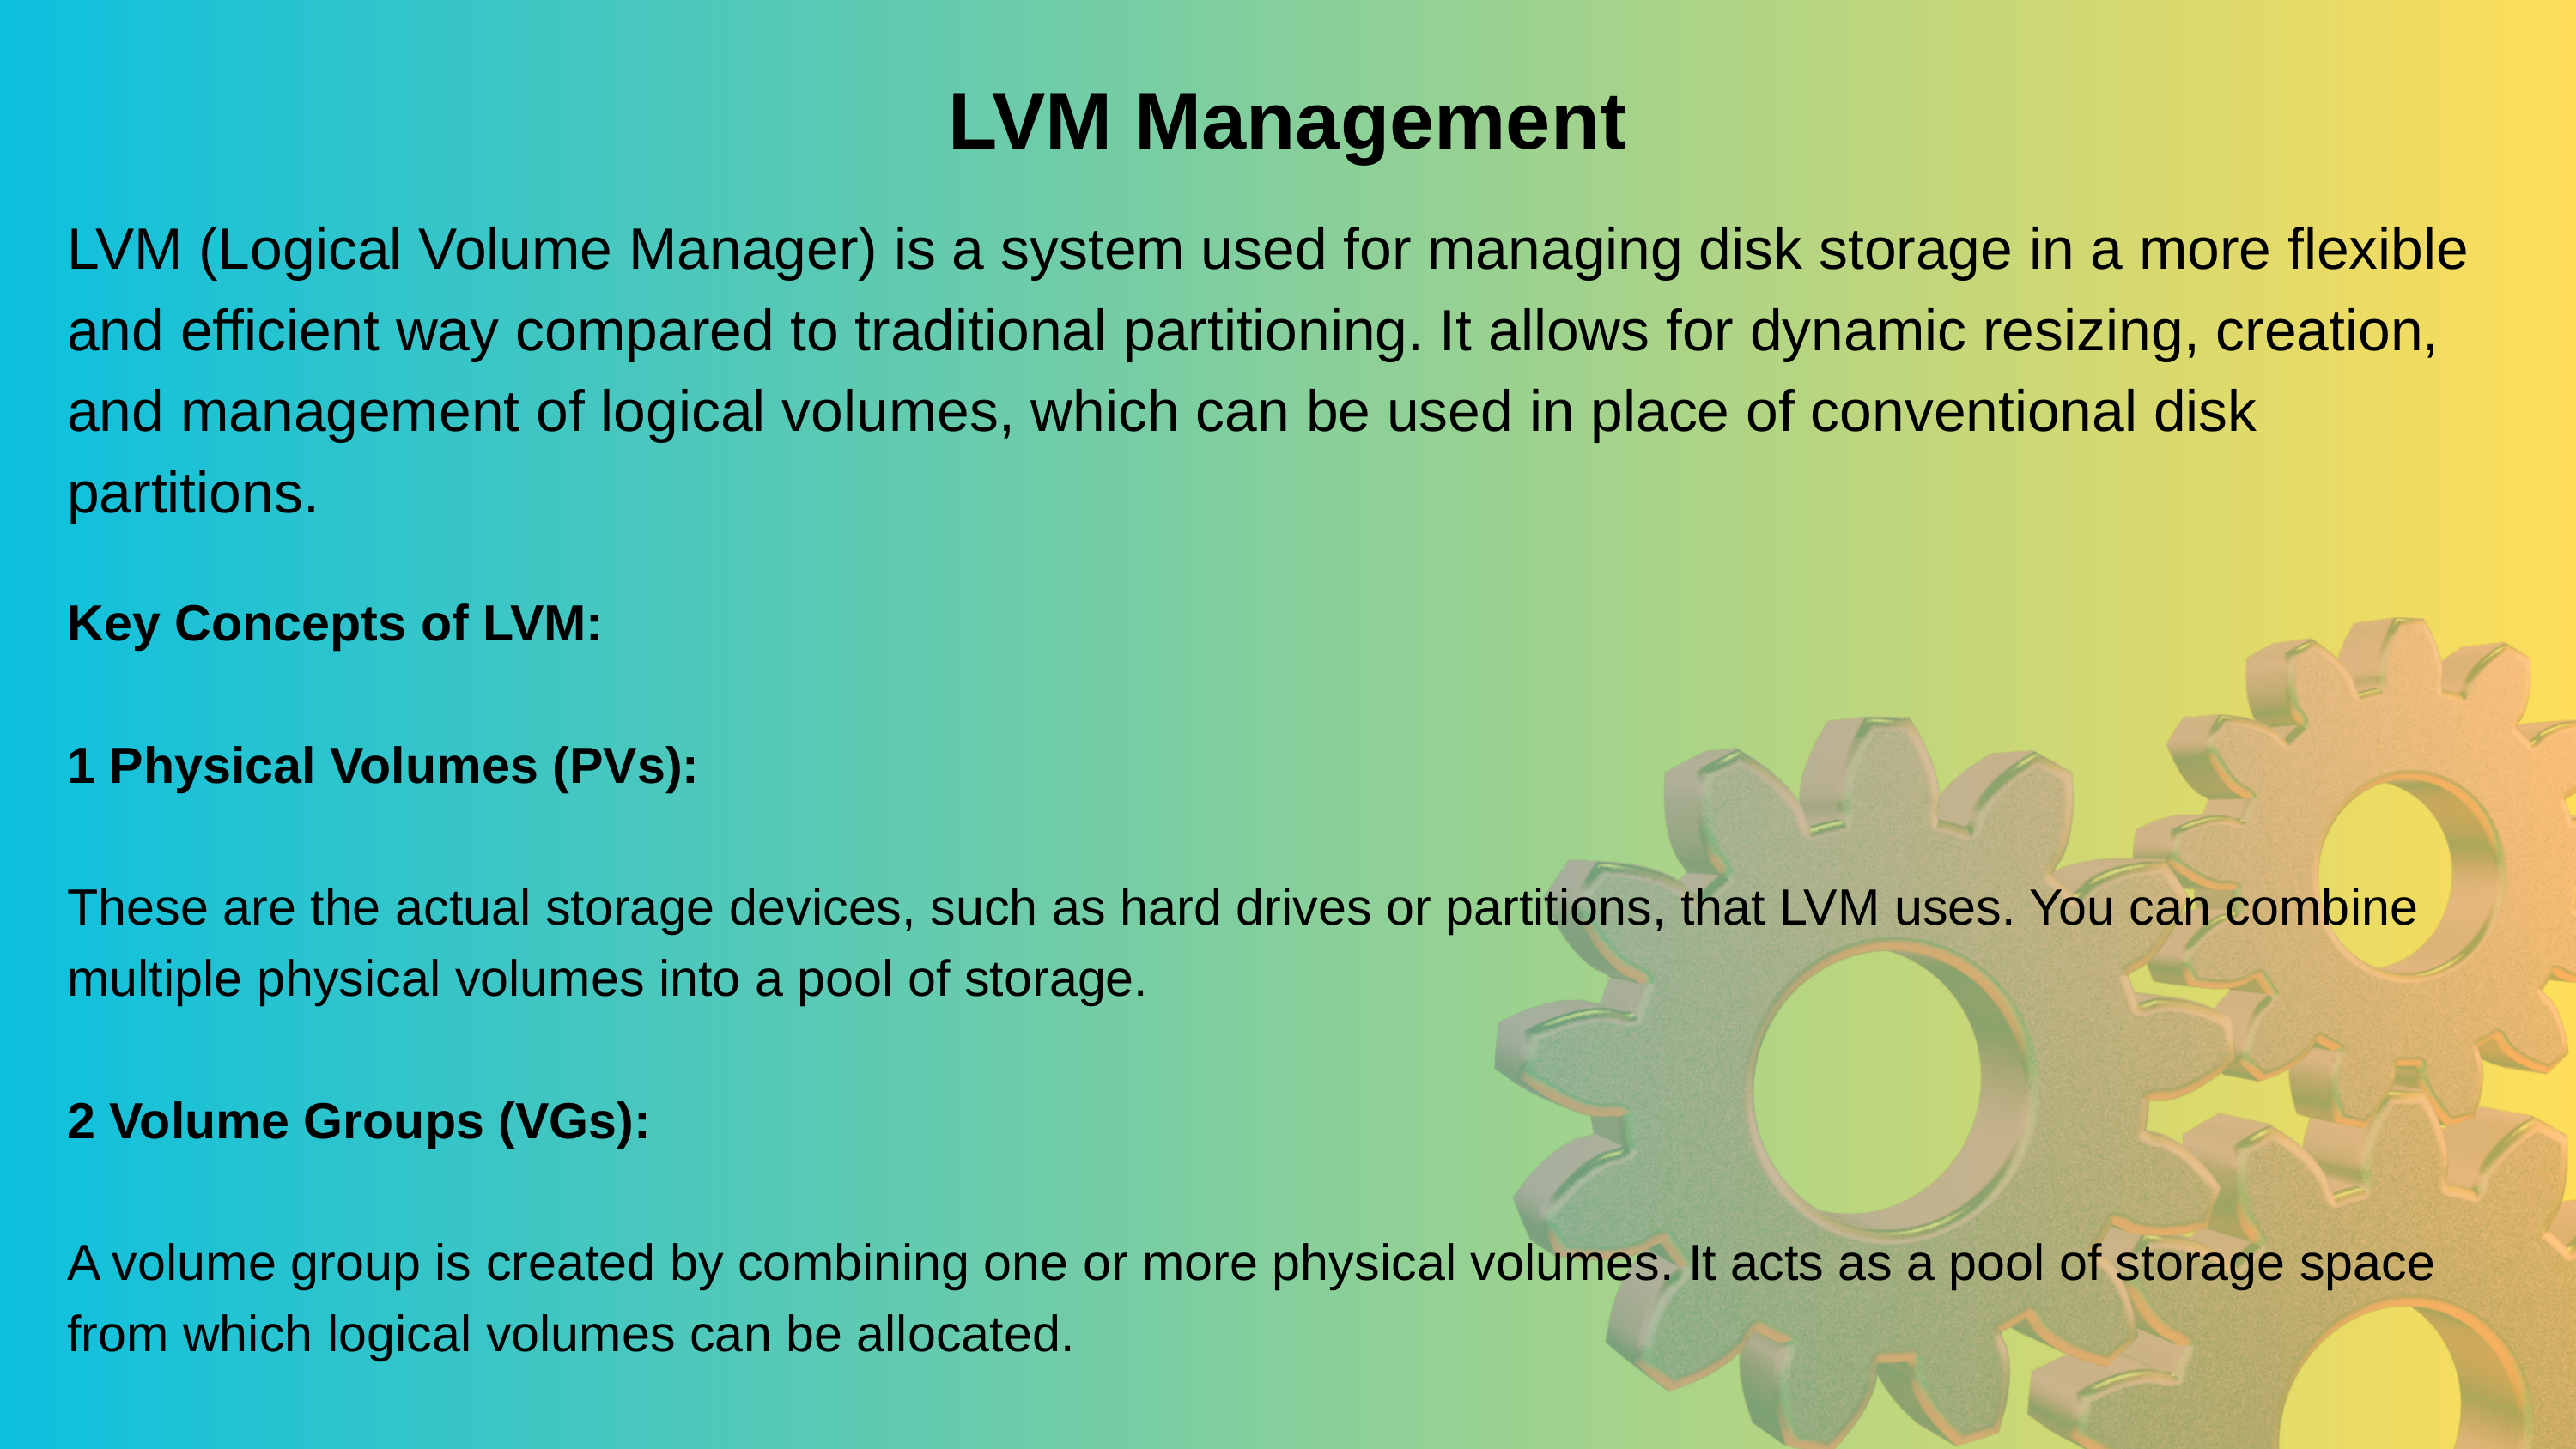

LVM Management
LVM (Logical Volume Manager) is a system used for managing disk storage in a more flexible and efficient way compared to traditional partitioning. It allows for dynamic resizing, creation, and management of logical volumes, which can be used in place of conventional disk partitions.

Key Concepts of LVM:

1 Physical Volumes (PVs):

These are the actual storage devices, such as hard drives or partitions, that LVM uses. You can combine multiple physical volumes into a pool of storage.

2 Volume Groups (VGs):

A volume group is created by combining one or more physical volumes. It acts as a pool of storage space from which logical volumes can be allocated.